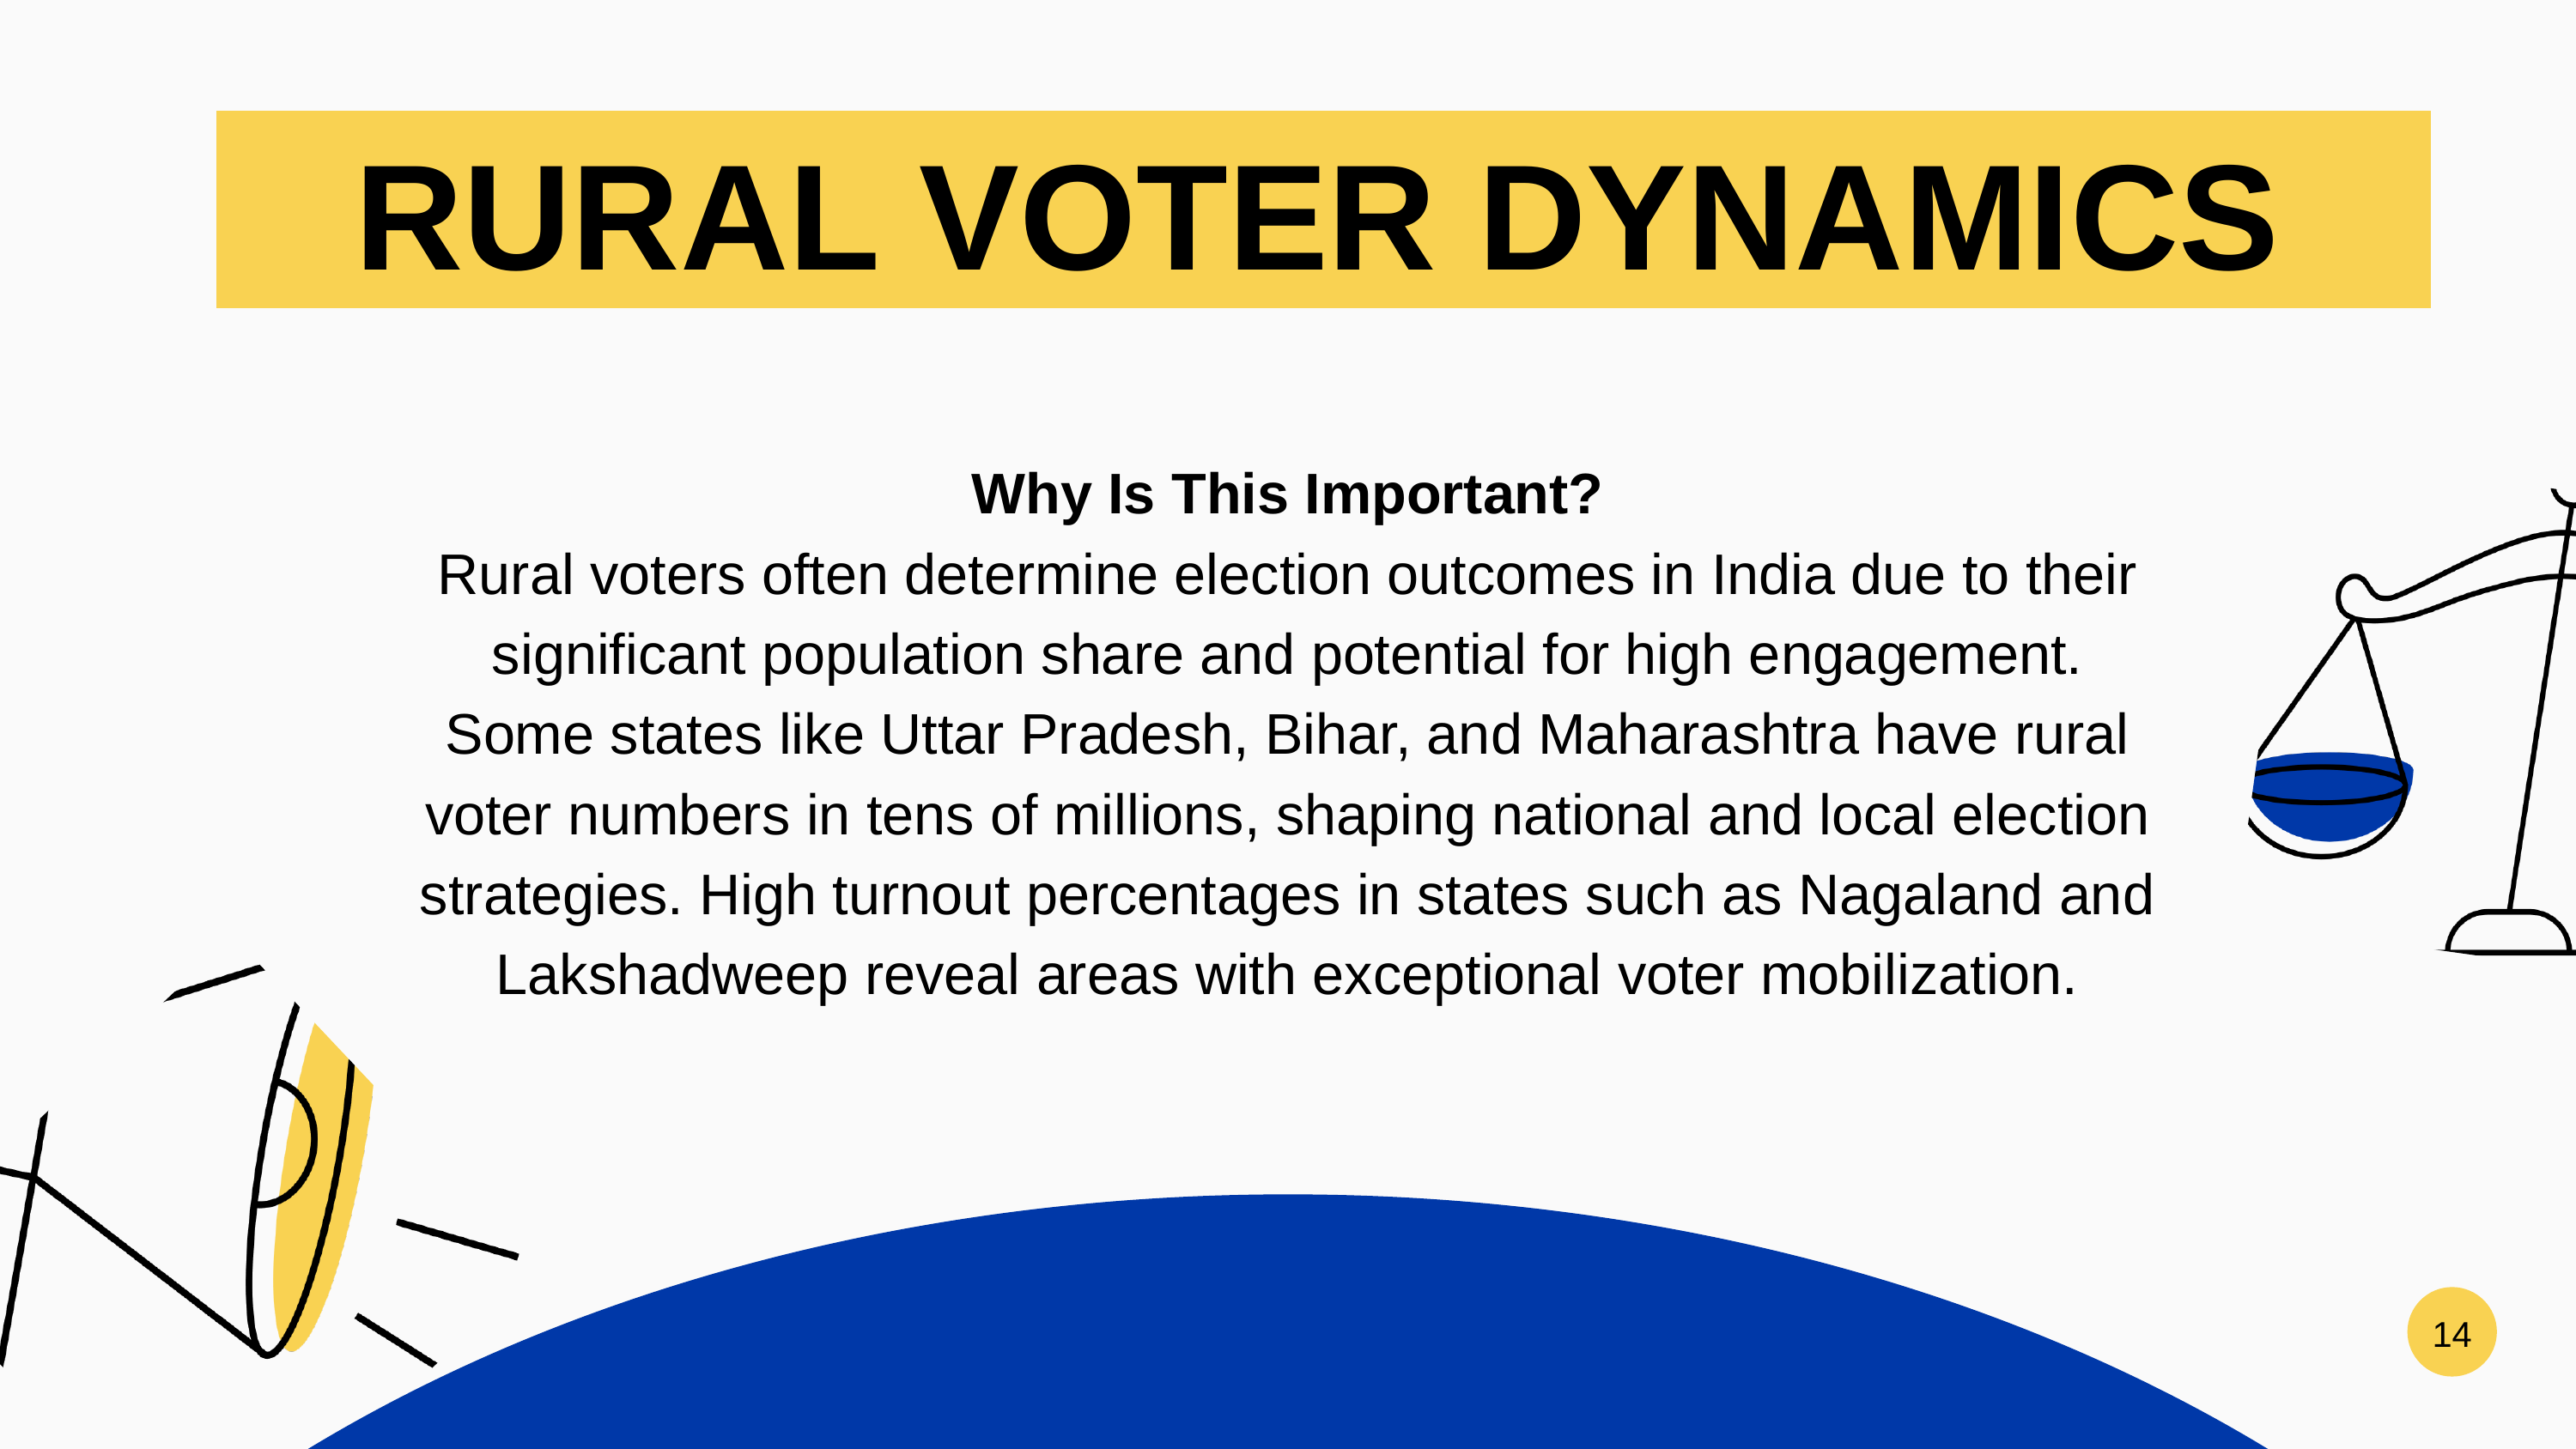

RURAL VOTER DYNAMICS
Why Is This Important?
Rural voters often determine election outcomes in India due to their significant population share and potential for high engagement. Some states like Uttar Pradesh, Bihar, and Maharashtra have rural voter numbers in tens of millions, shaping national and local election strategies. High turnout percentages in states such as Nagaland and Lakshadweep reveal areas with exceptional voter mobilization.

14